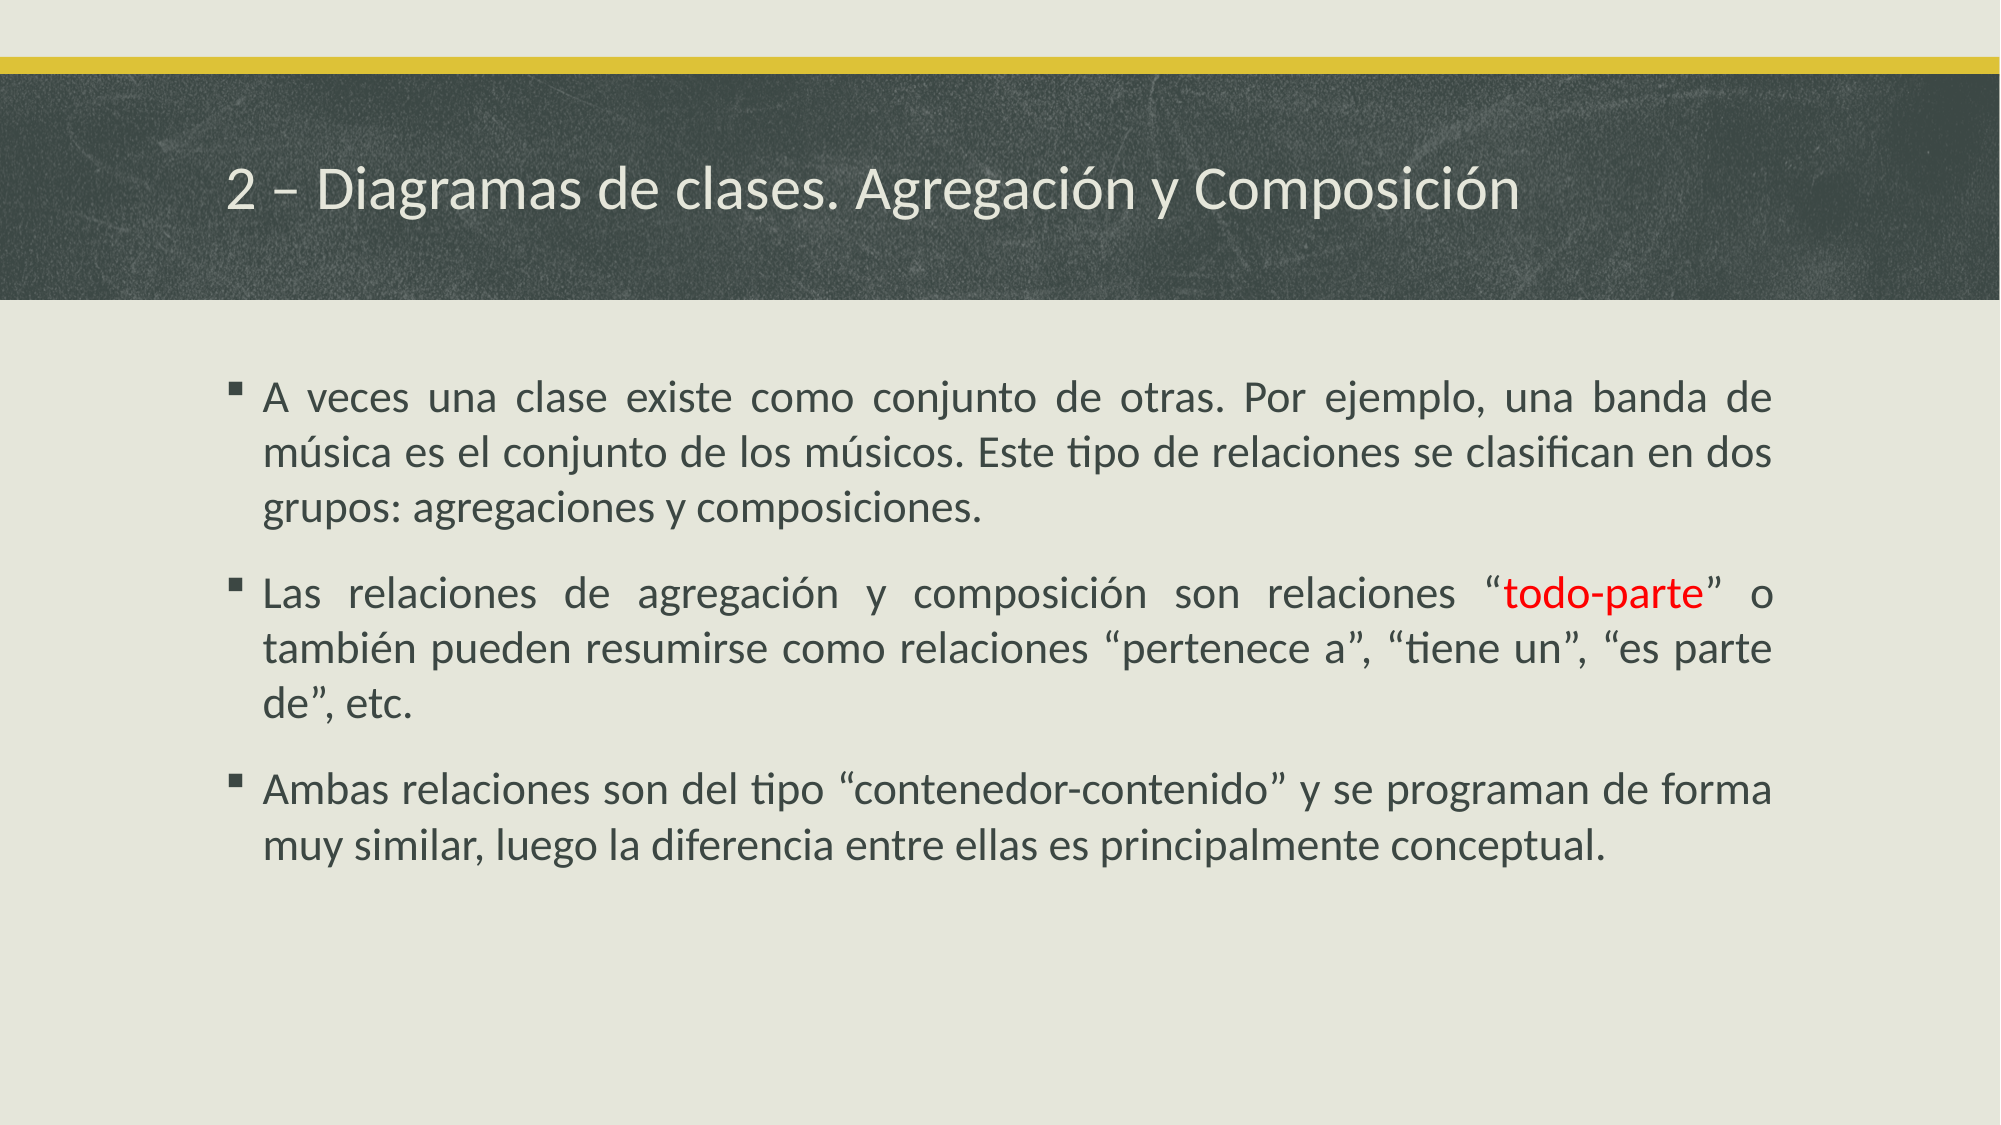

# 2 – Diagramas de clases. Agregación y Composición
A veces una clase existe como conjunto de otras. Por ejemplo, una banda de música es el conjunto de los músicos. Este tipo de relaciones se clasifican en dos grupos: agregaciones y composiciones.
Las relaciones de agregación y composición son relaciones “todo-parte” o también pueden resumirse como relaciones “pertenece a”, “tiene un”, “es parte de”, etc.
Ambas relaciones son del tipo “contenedor-contenido” y se programan de forma muy similar, luego la diferencia entre ellas es principalmente conceptual.